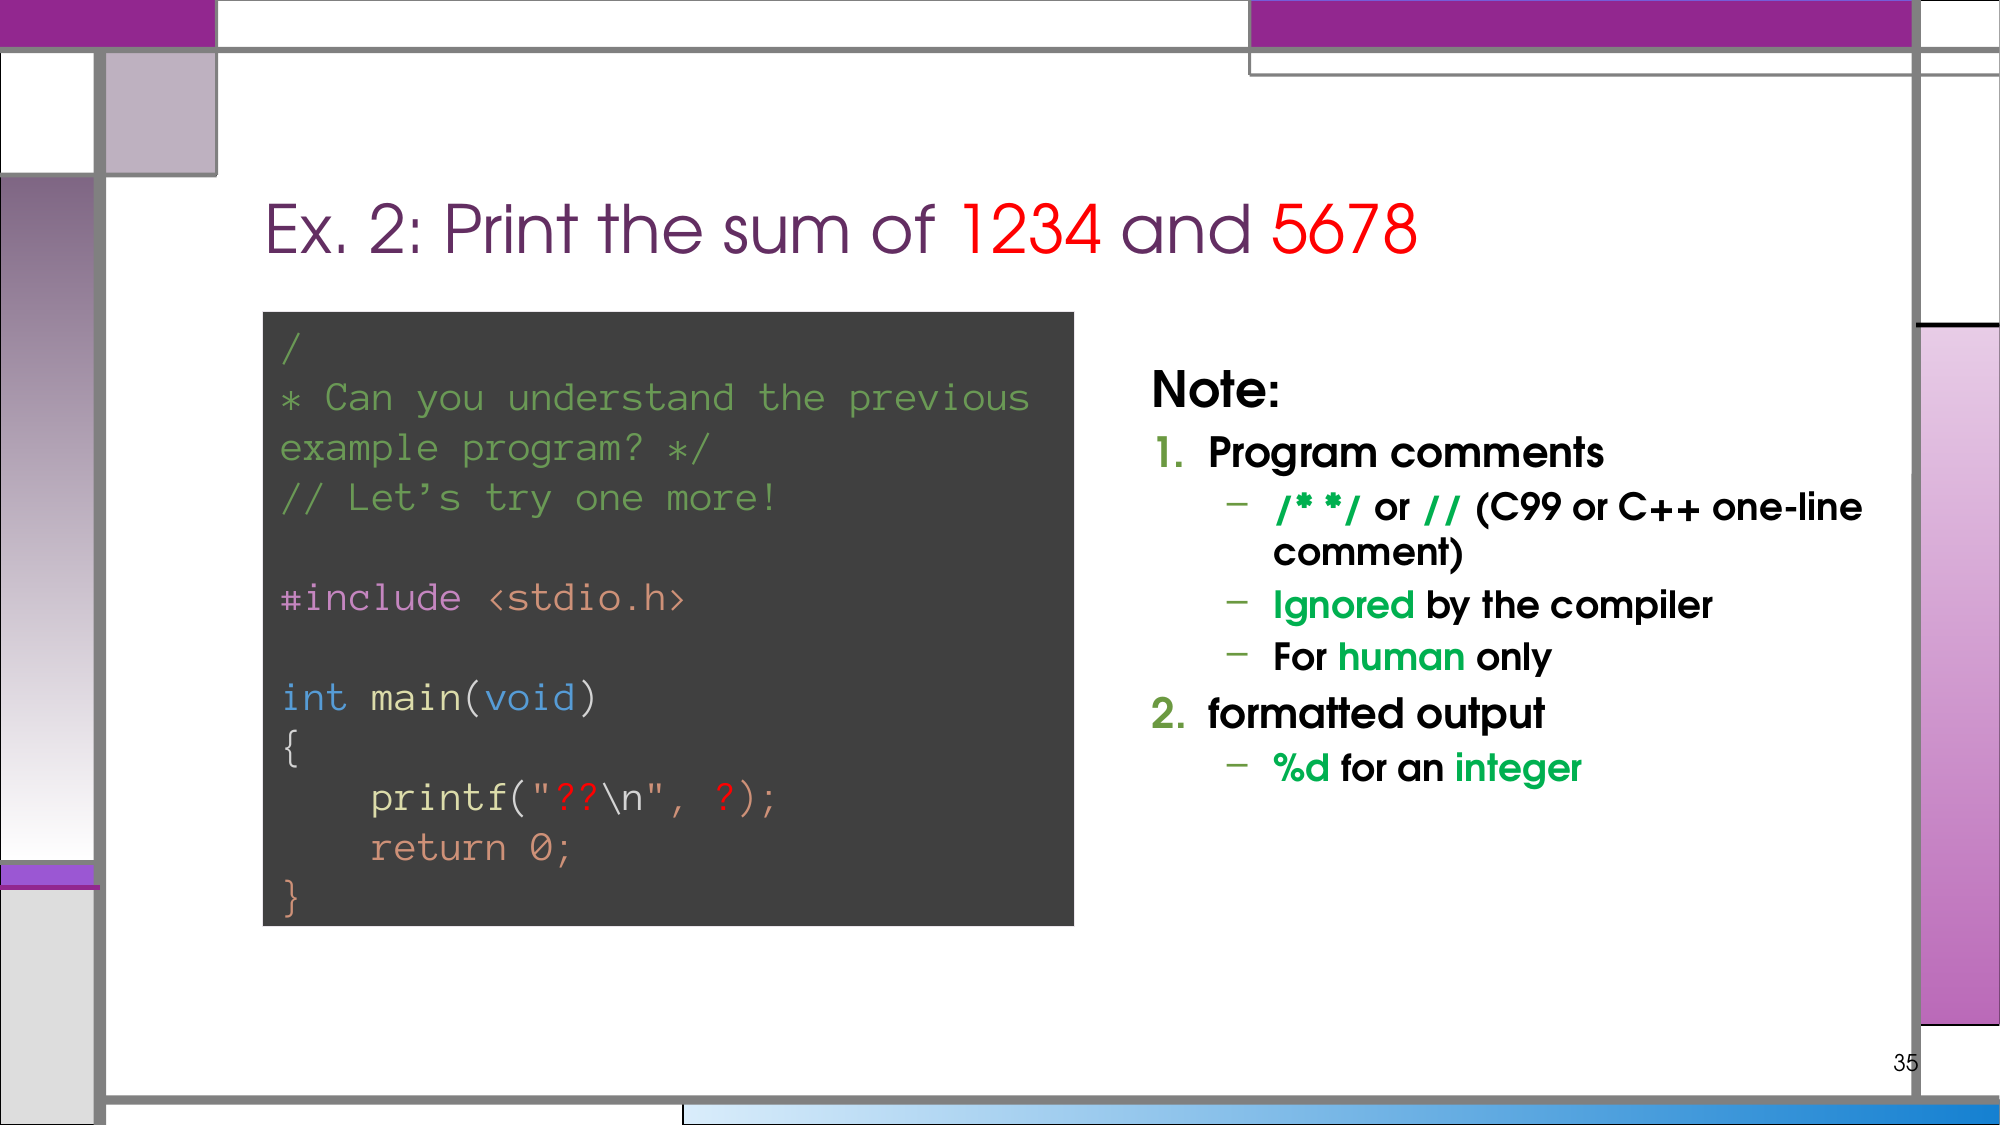

# Ex. 2: Print the sum of 1234 and 5678
/* Can you understand the previous example program? */
// Let’s try one more!
#include <stdio.h>

int main(void)
{
    printf("??\n", ?);
    return 0;
}
Note:
Program comments
/* */ or // (C99 or C++ one-line comment)
Ignored by the compiler
For human only
formatted output
%d for an integer
35